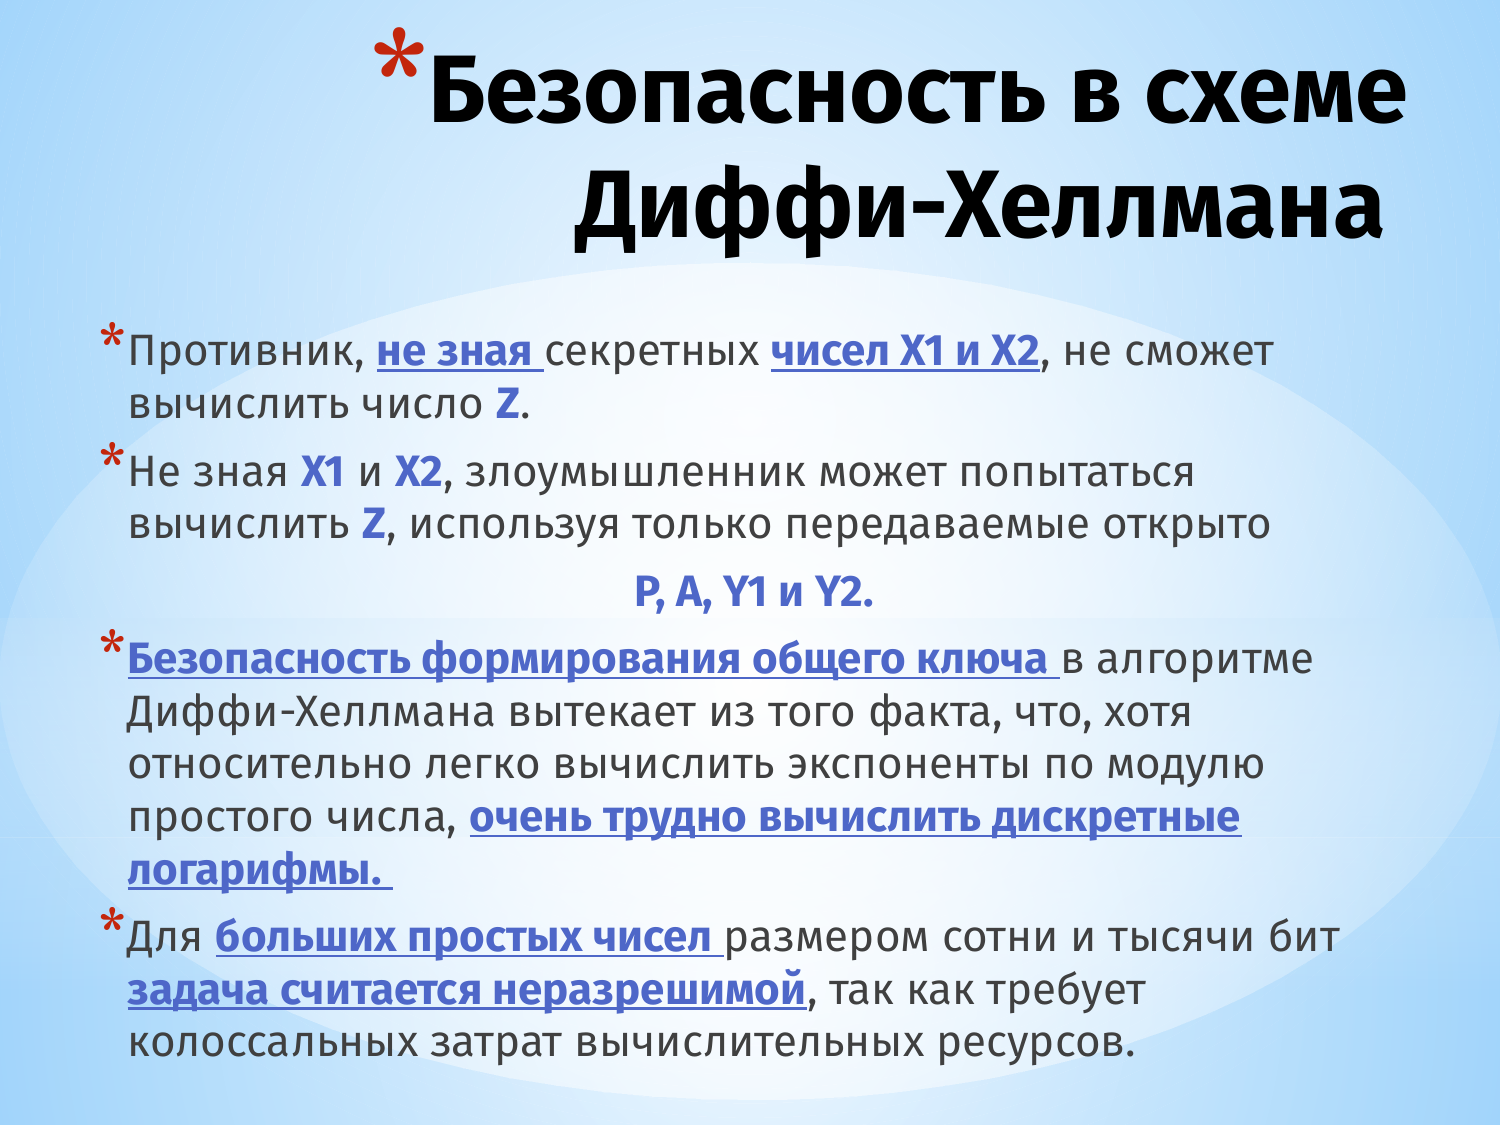

# Безопасность в схеме Диффи-Хеллмана
Противник, не зная секретных чисел Х1 и Х2, не сможет вычислить число Z.
Не зная Х1 и Х2, злоумышленник может попытаться вычислить Z, используя только передаваемые открыто
Р, А, Y1 и Y2.
Безопасность формирования общего ключа в алгоритме Диффи-Хеллмана вытекает из того факта, что, хотя относительно легко вычислить экспоненты по модулю простого числа, очень трудно вычислить дискретные логарифмы.
Для больших простых чисел размером сотни и тысячи бит задача считается неразрешимой, так как требует колоссальных затрат вычислительных ресурсов.